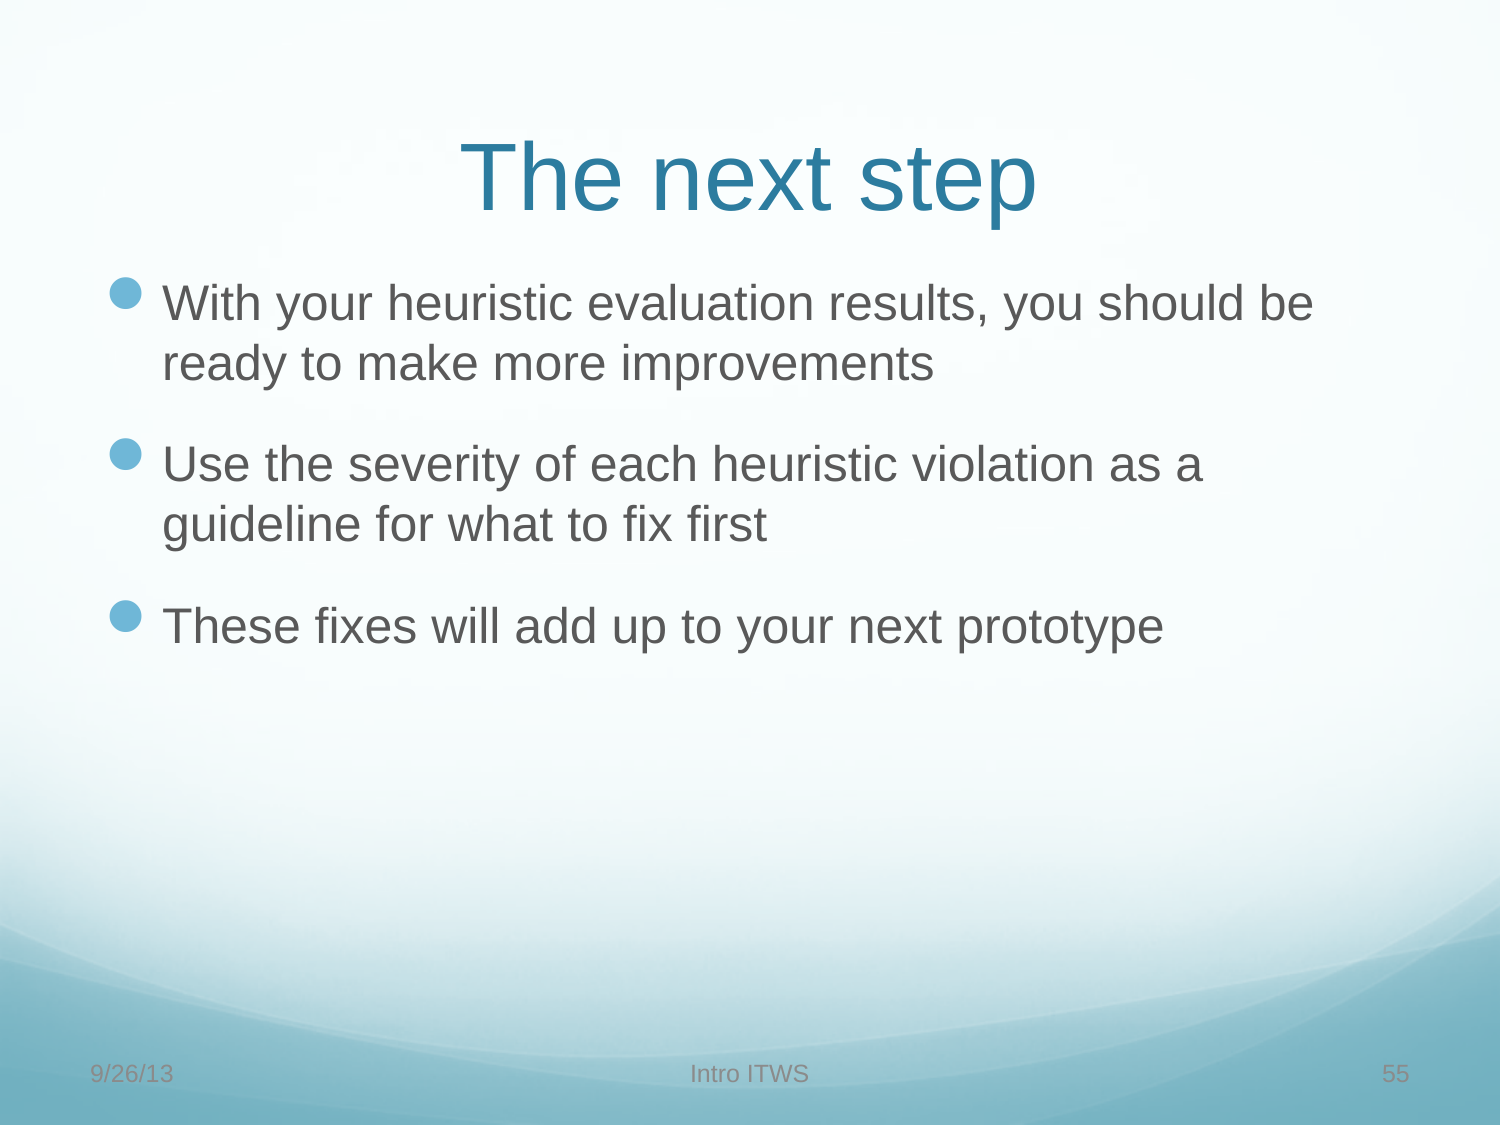

# The next step
With your heuristic evaluation results, you should be ready to make more improvements
Use the severity of each heuristic violation as a guideline for what to fix first
These fixes will add up to your next prototype
9/26/13
Intro ITWS
55